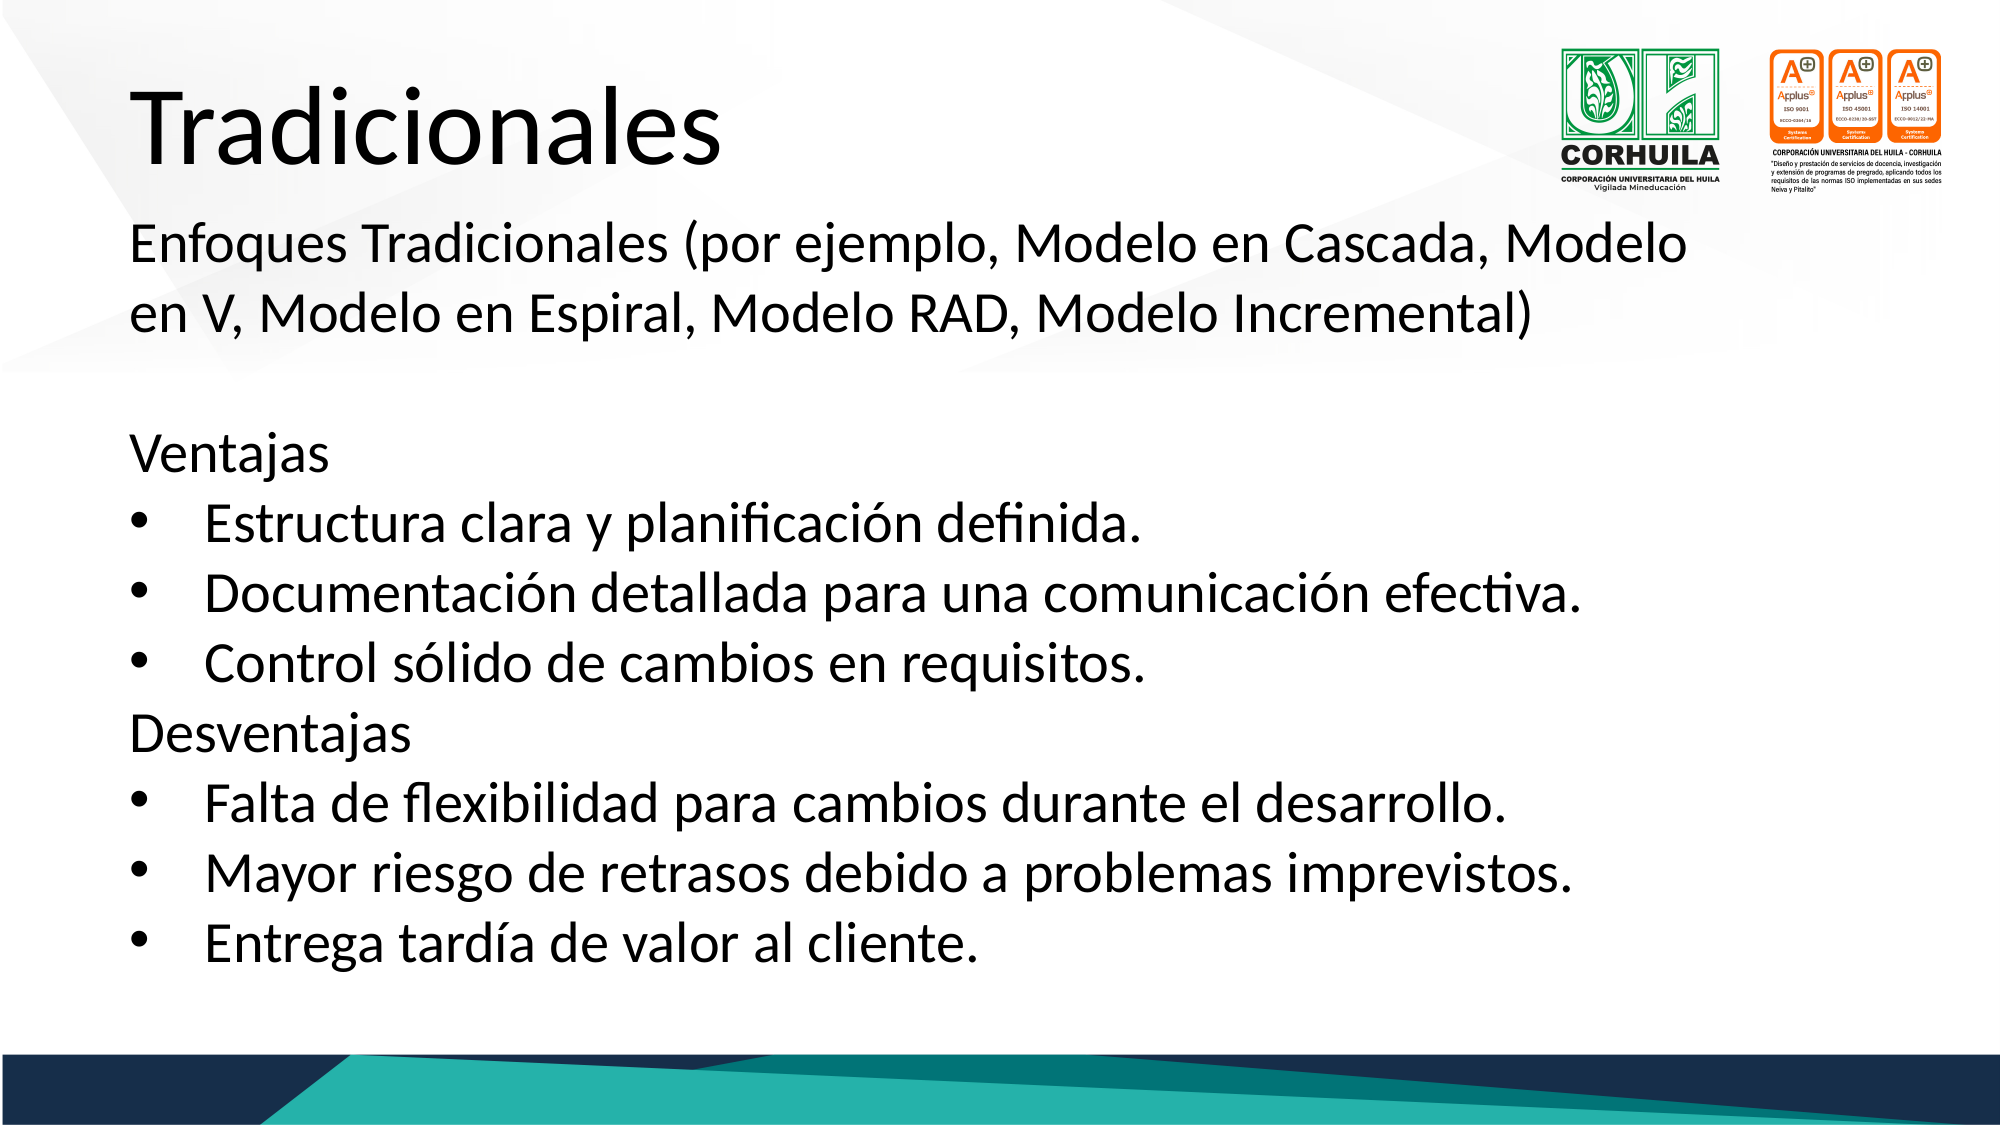

Tradicionales
Enfoques Tradicionales (por ejemplo, Modelo en Cascada, Modelo en V, Modelo en Espiral, Modelo RAD, Modelo Incremental)

Ventajas
Estructura clara y planificación definida.
Documentación detallada para una comunicación efectiva.
Control sólido de cambios en requisitos.
Desventajas
Falta de flexibilidad para cambios durante el desarrollo.
Mayor riesgo de retrasos debido a problemas imprevistos.
Entrega tardía de valor al cliente.